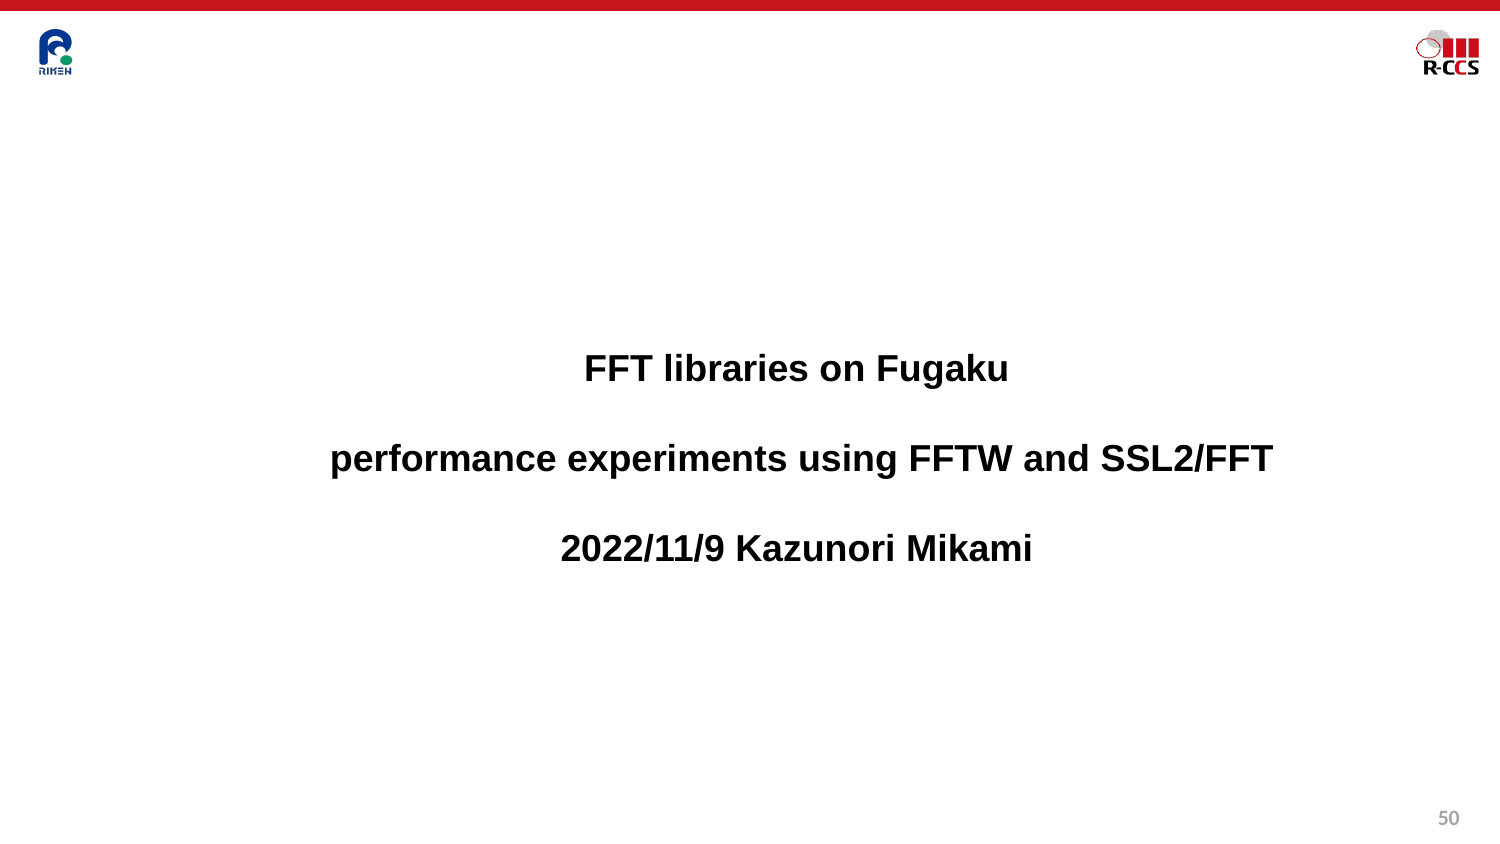

# FFT libraries on Fugaku performance experiments using FFTW and SSL2/FFT 2022/11/9 Kazunori Mikami
50